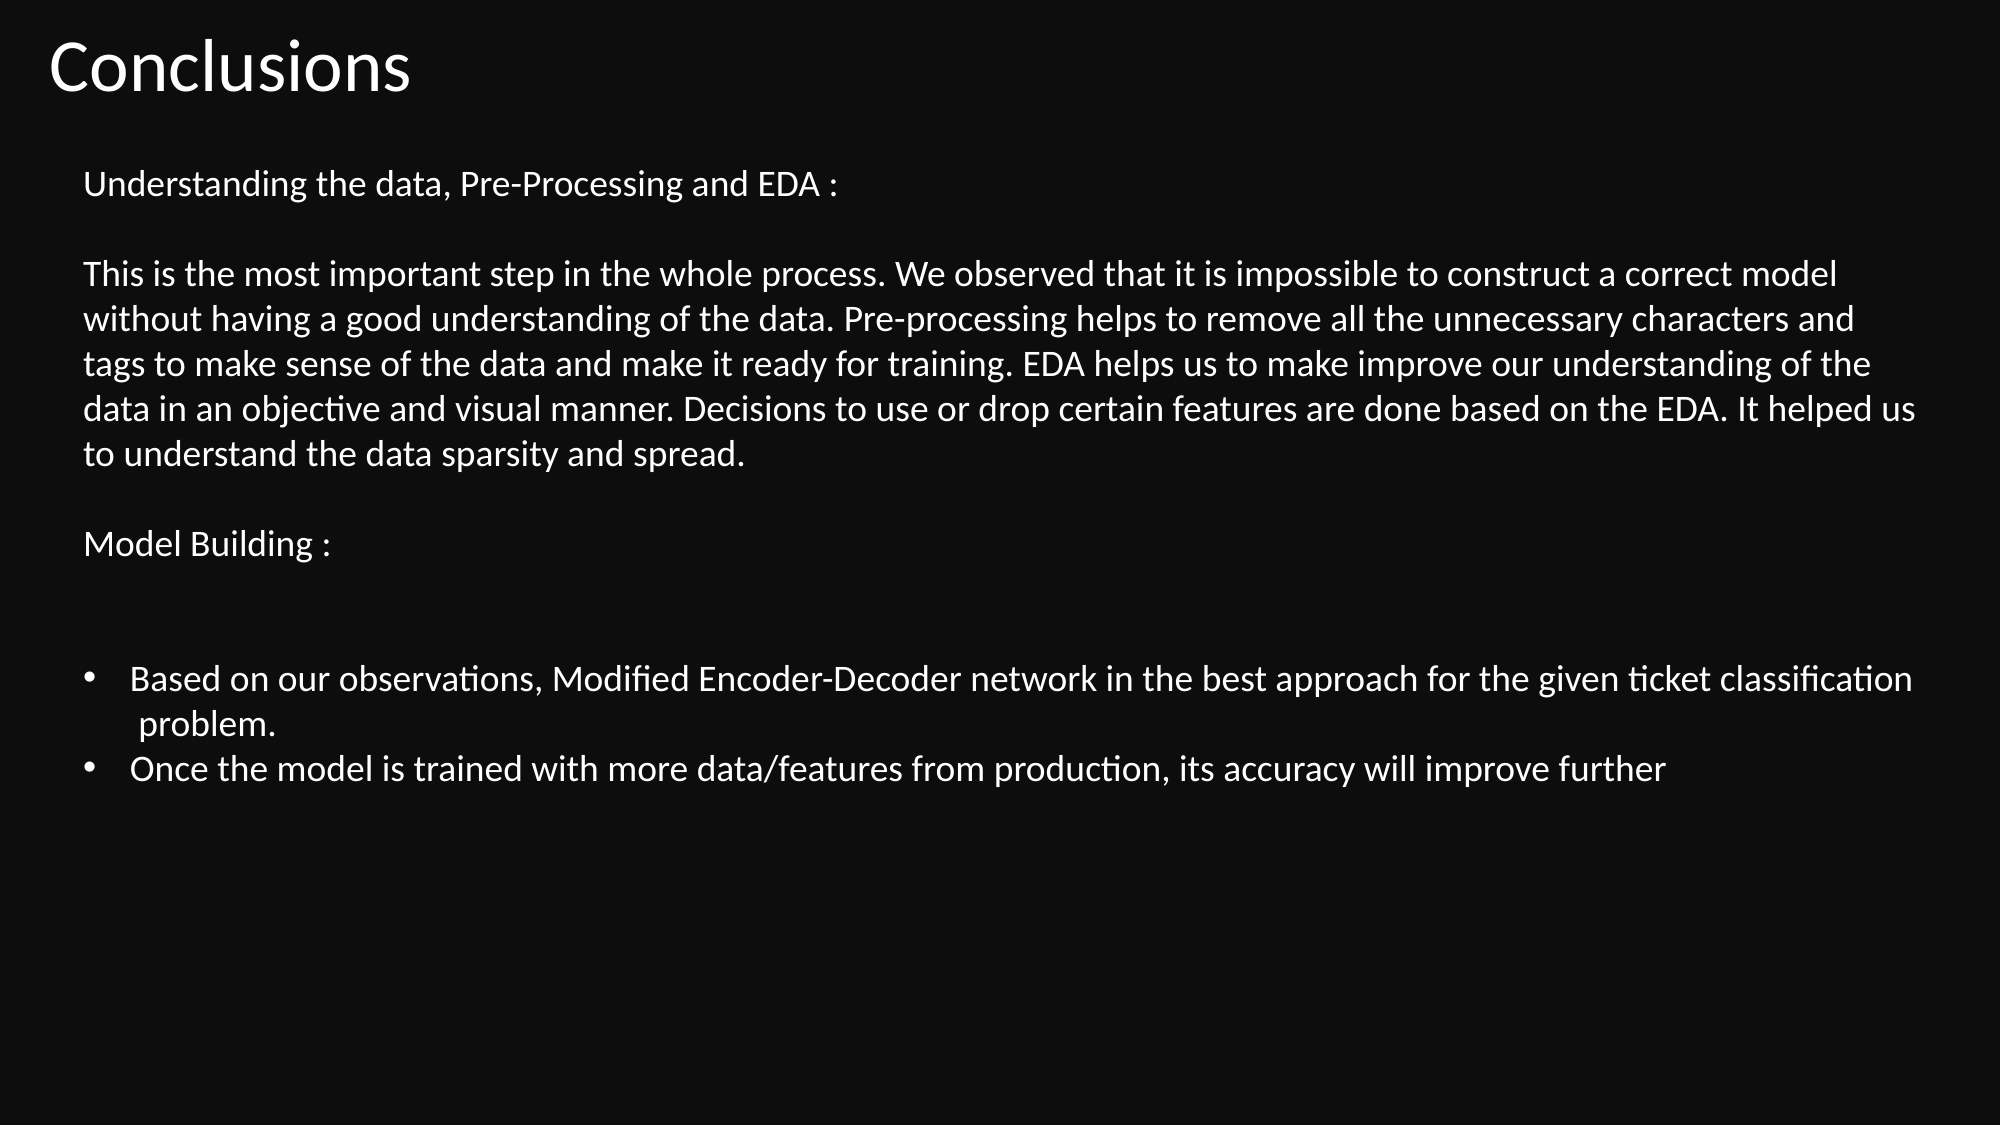

# Conclusions
Understanding the data, Pre-Processing and EDA :

This is the most important step in the whole process. We observed that it is impossible to construct a correct model without having a good understanding of the data. Pre-processing helps to remove all the unnecessary characters and tags to make sense of the data and make it ready for training. EDA helps us to make improve our understanding of the data in an objective and visual manner. Decisions to use or drop certain features are done based on the EDA. It helped us to understand the data sparsity and spread.

Model Building :

Based on our observations, Modified Encoder-Decoder network in the best approach for the given ticket classification  problem.
Once the model is trained with more data/features from production, its accuracy will improve further